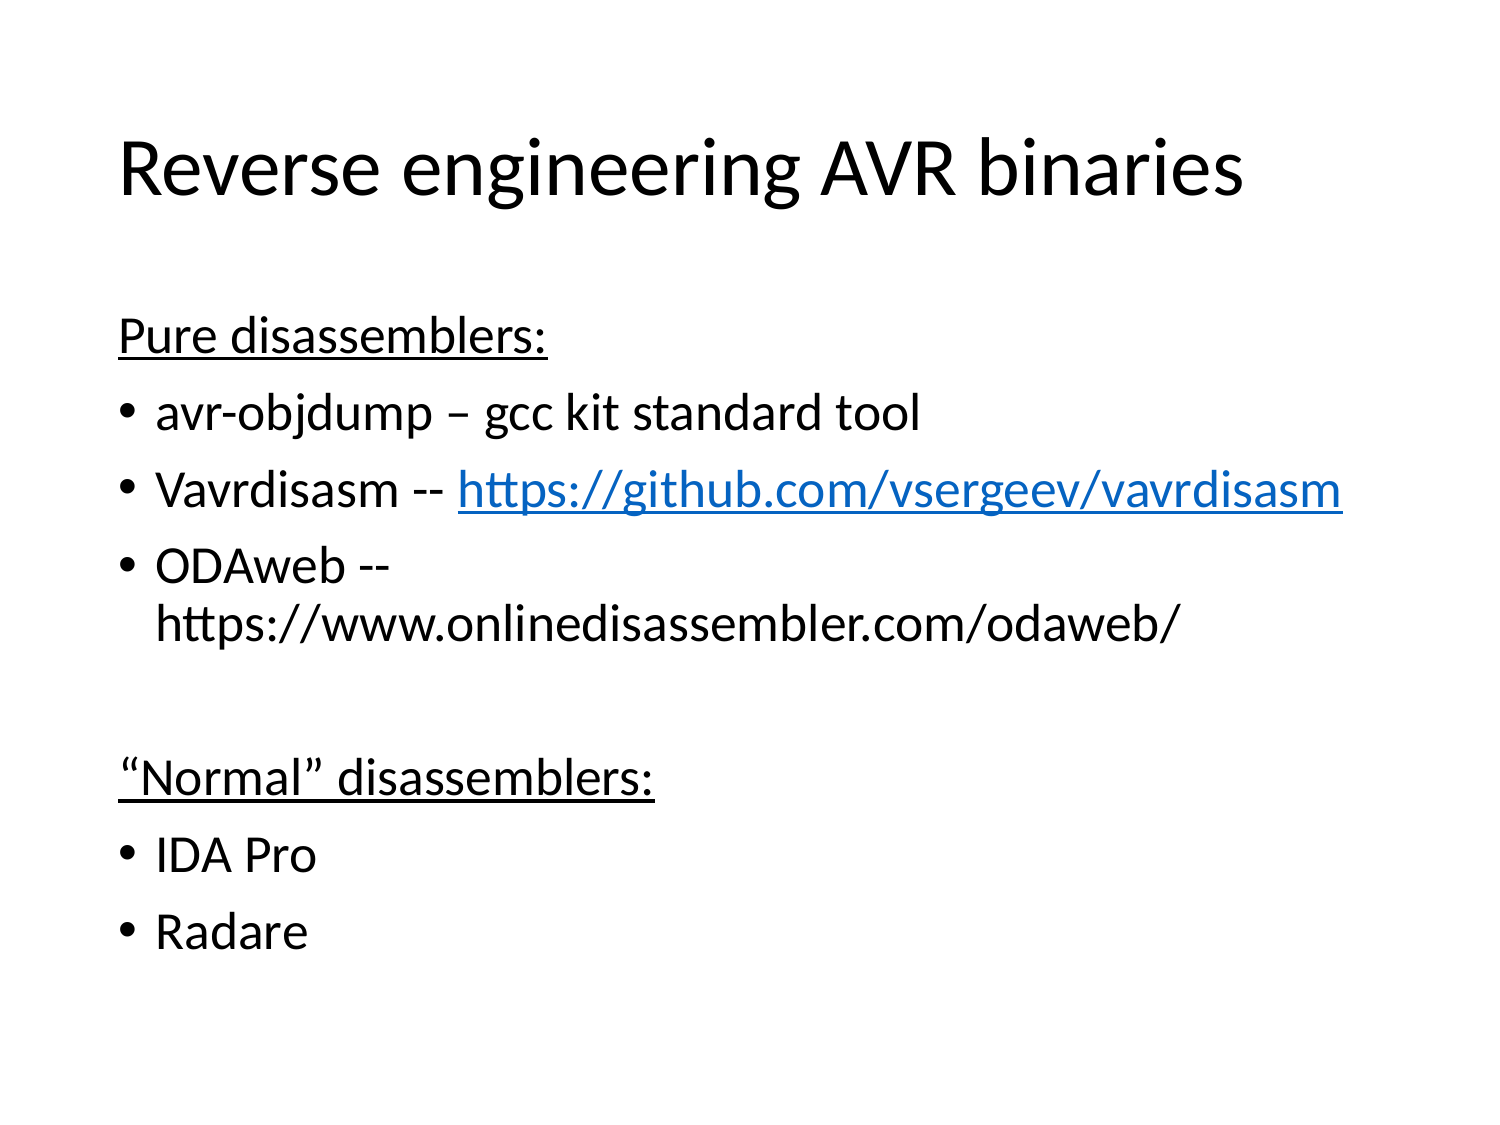

# Reverse engineering AVR binaries
Pure disassemblers:
avr-objdump – gcc kit standard tool
Vavrdisasm -- https://github.com/vsergeev/vavrdisasm
ODAweb -- https://www.onlinedisassembler.com/odaweb/

“Normal” disassemblers:
IDA Pro
Radare